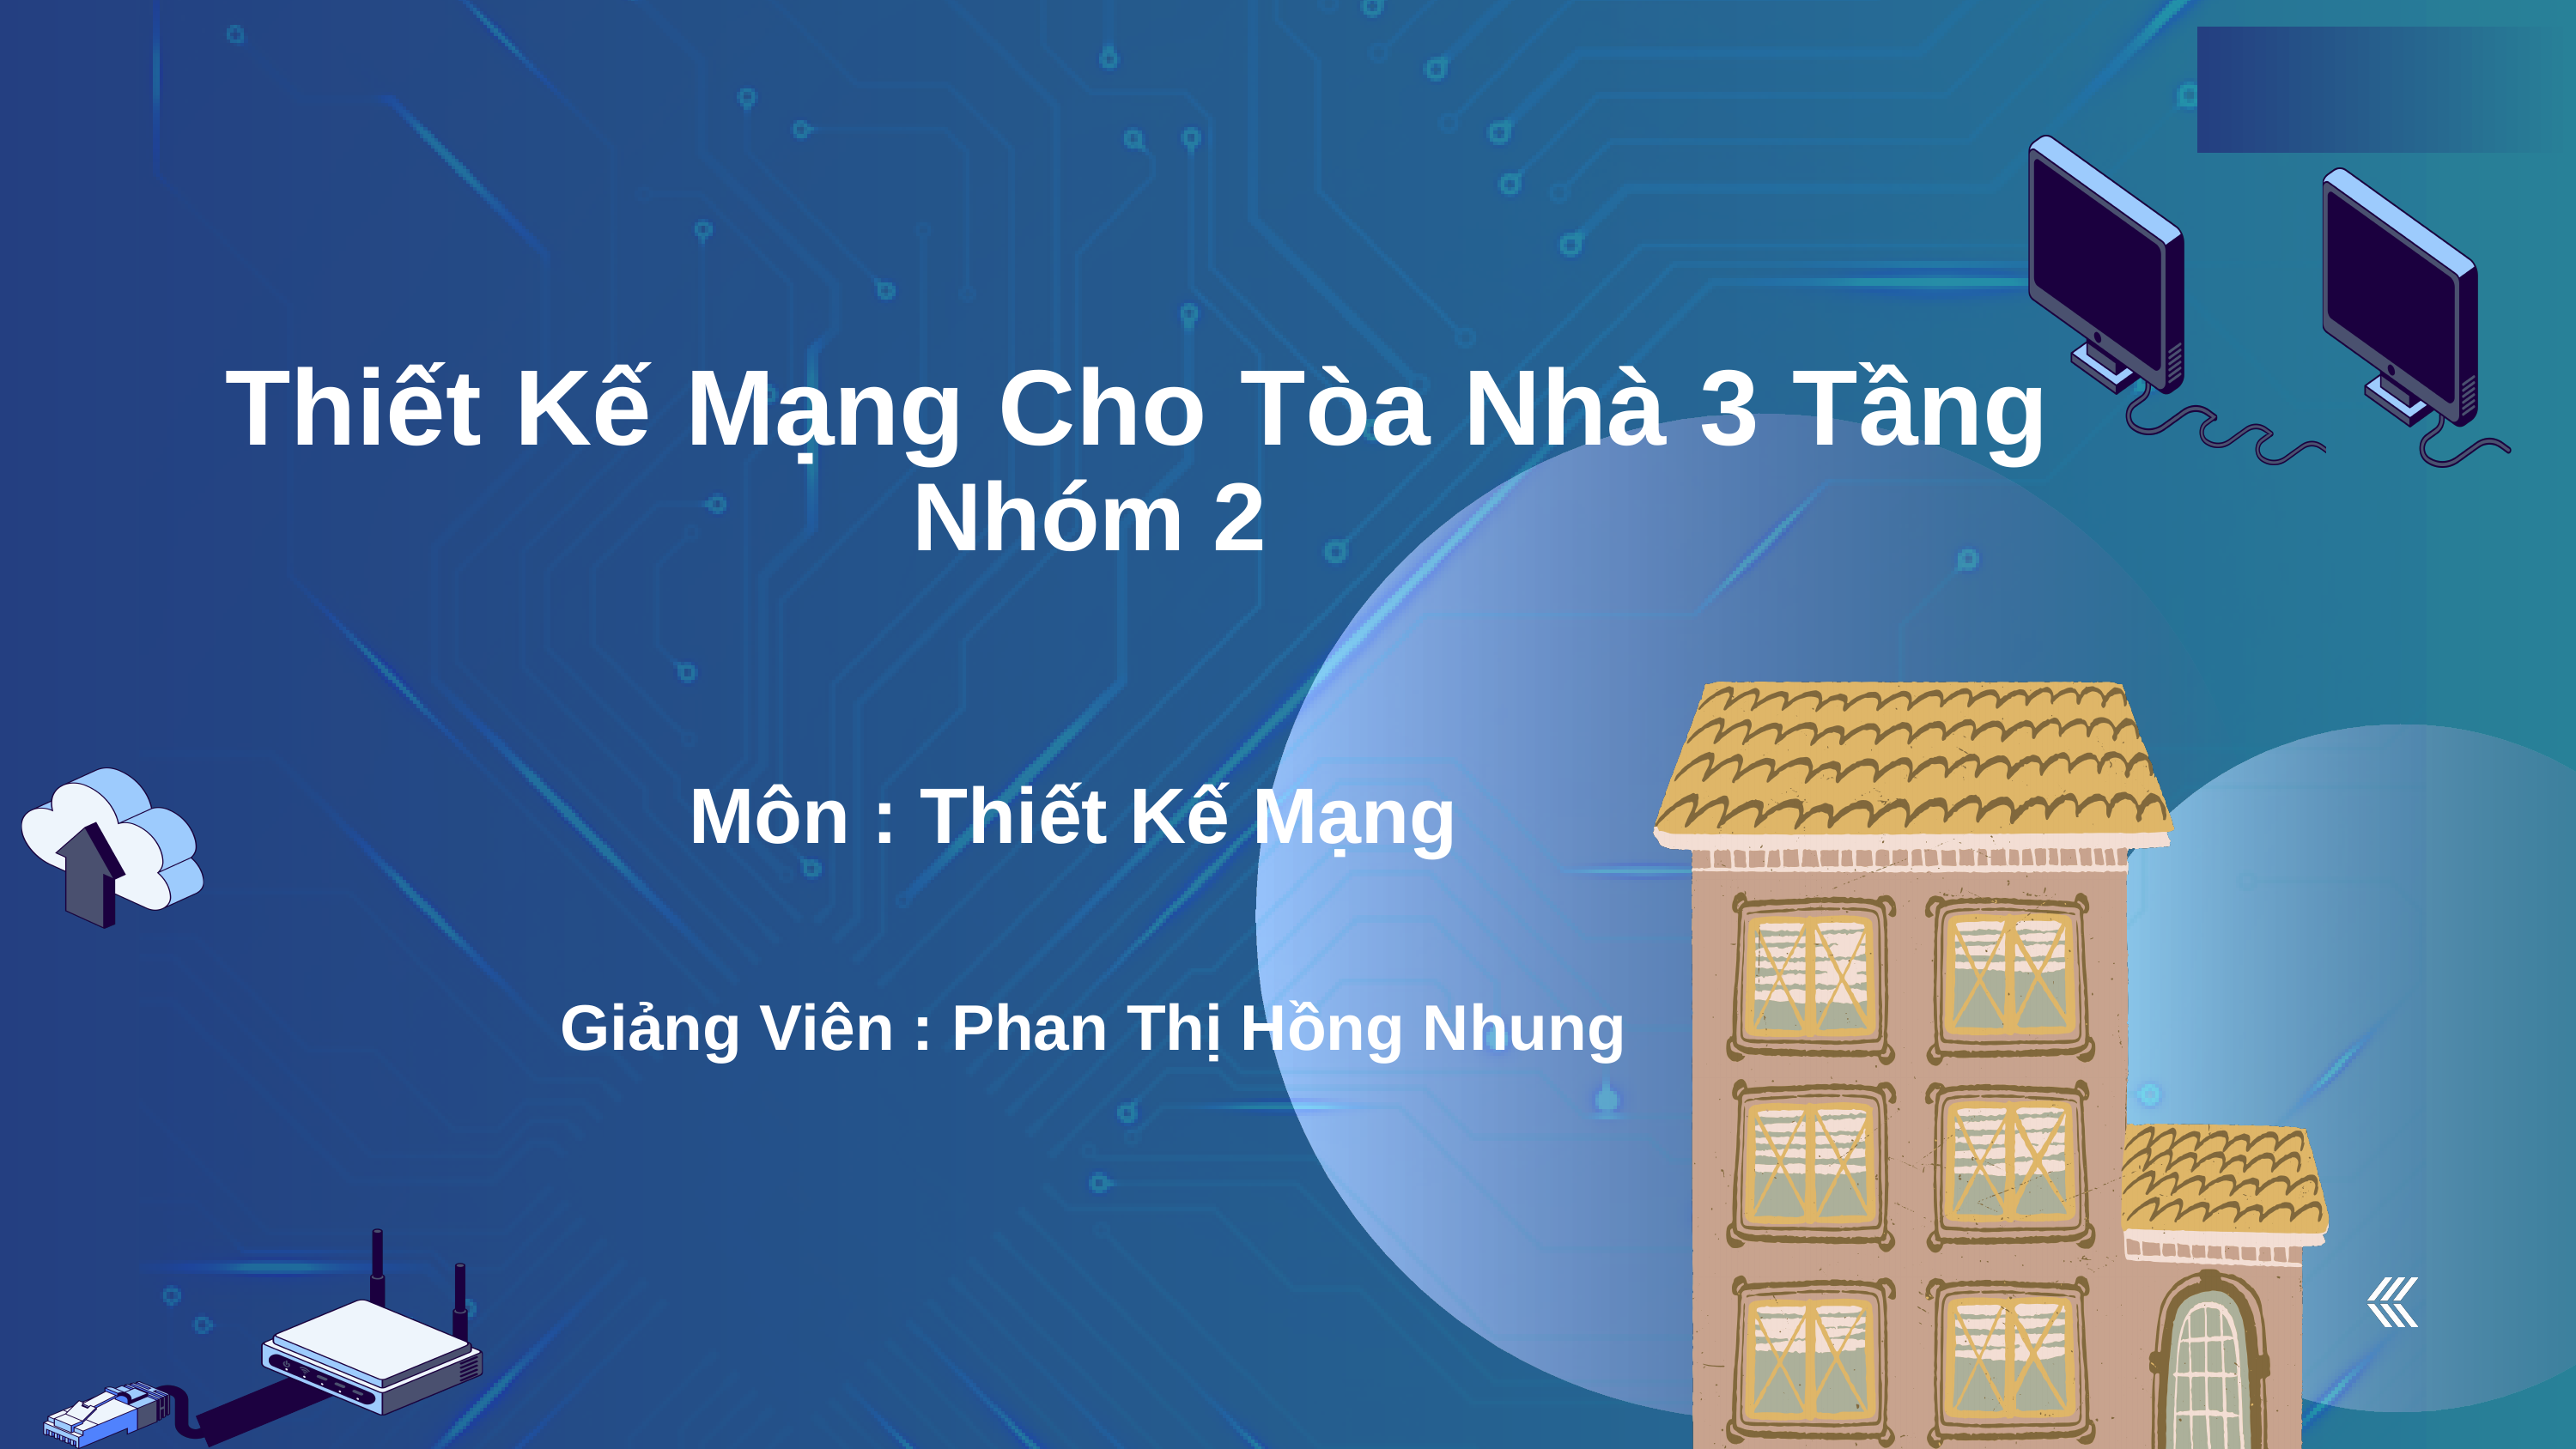

Thiết Kế Mạng Cho Tòa Nhà 3 Tầng

Môn : Thiết Kế Mạng
Nhóm 2

Giảng Viên : Phan Thị Hồng Nhung